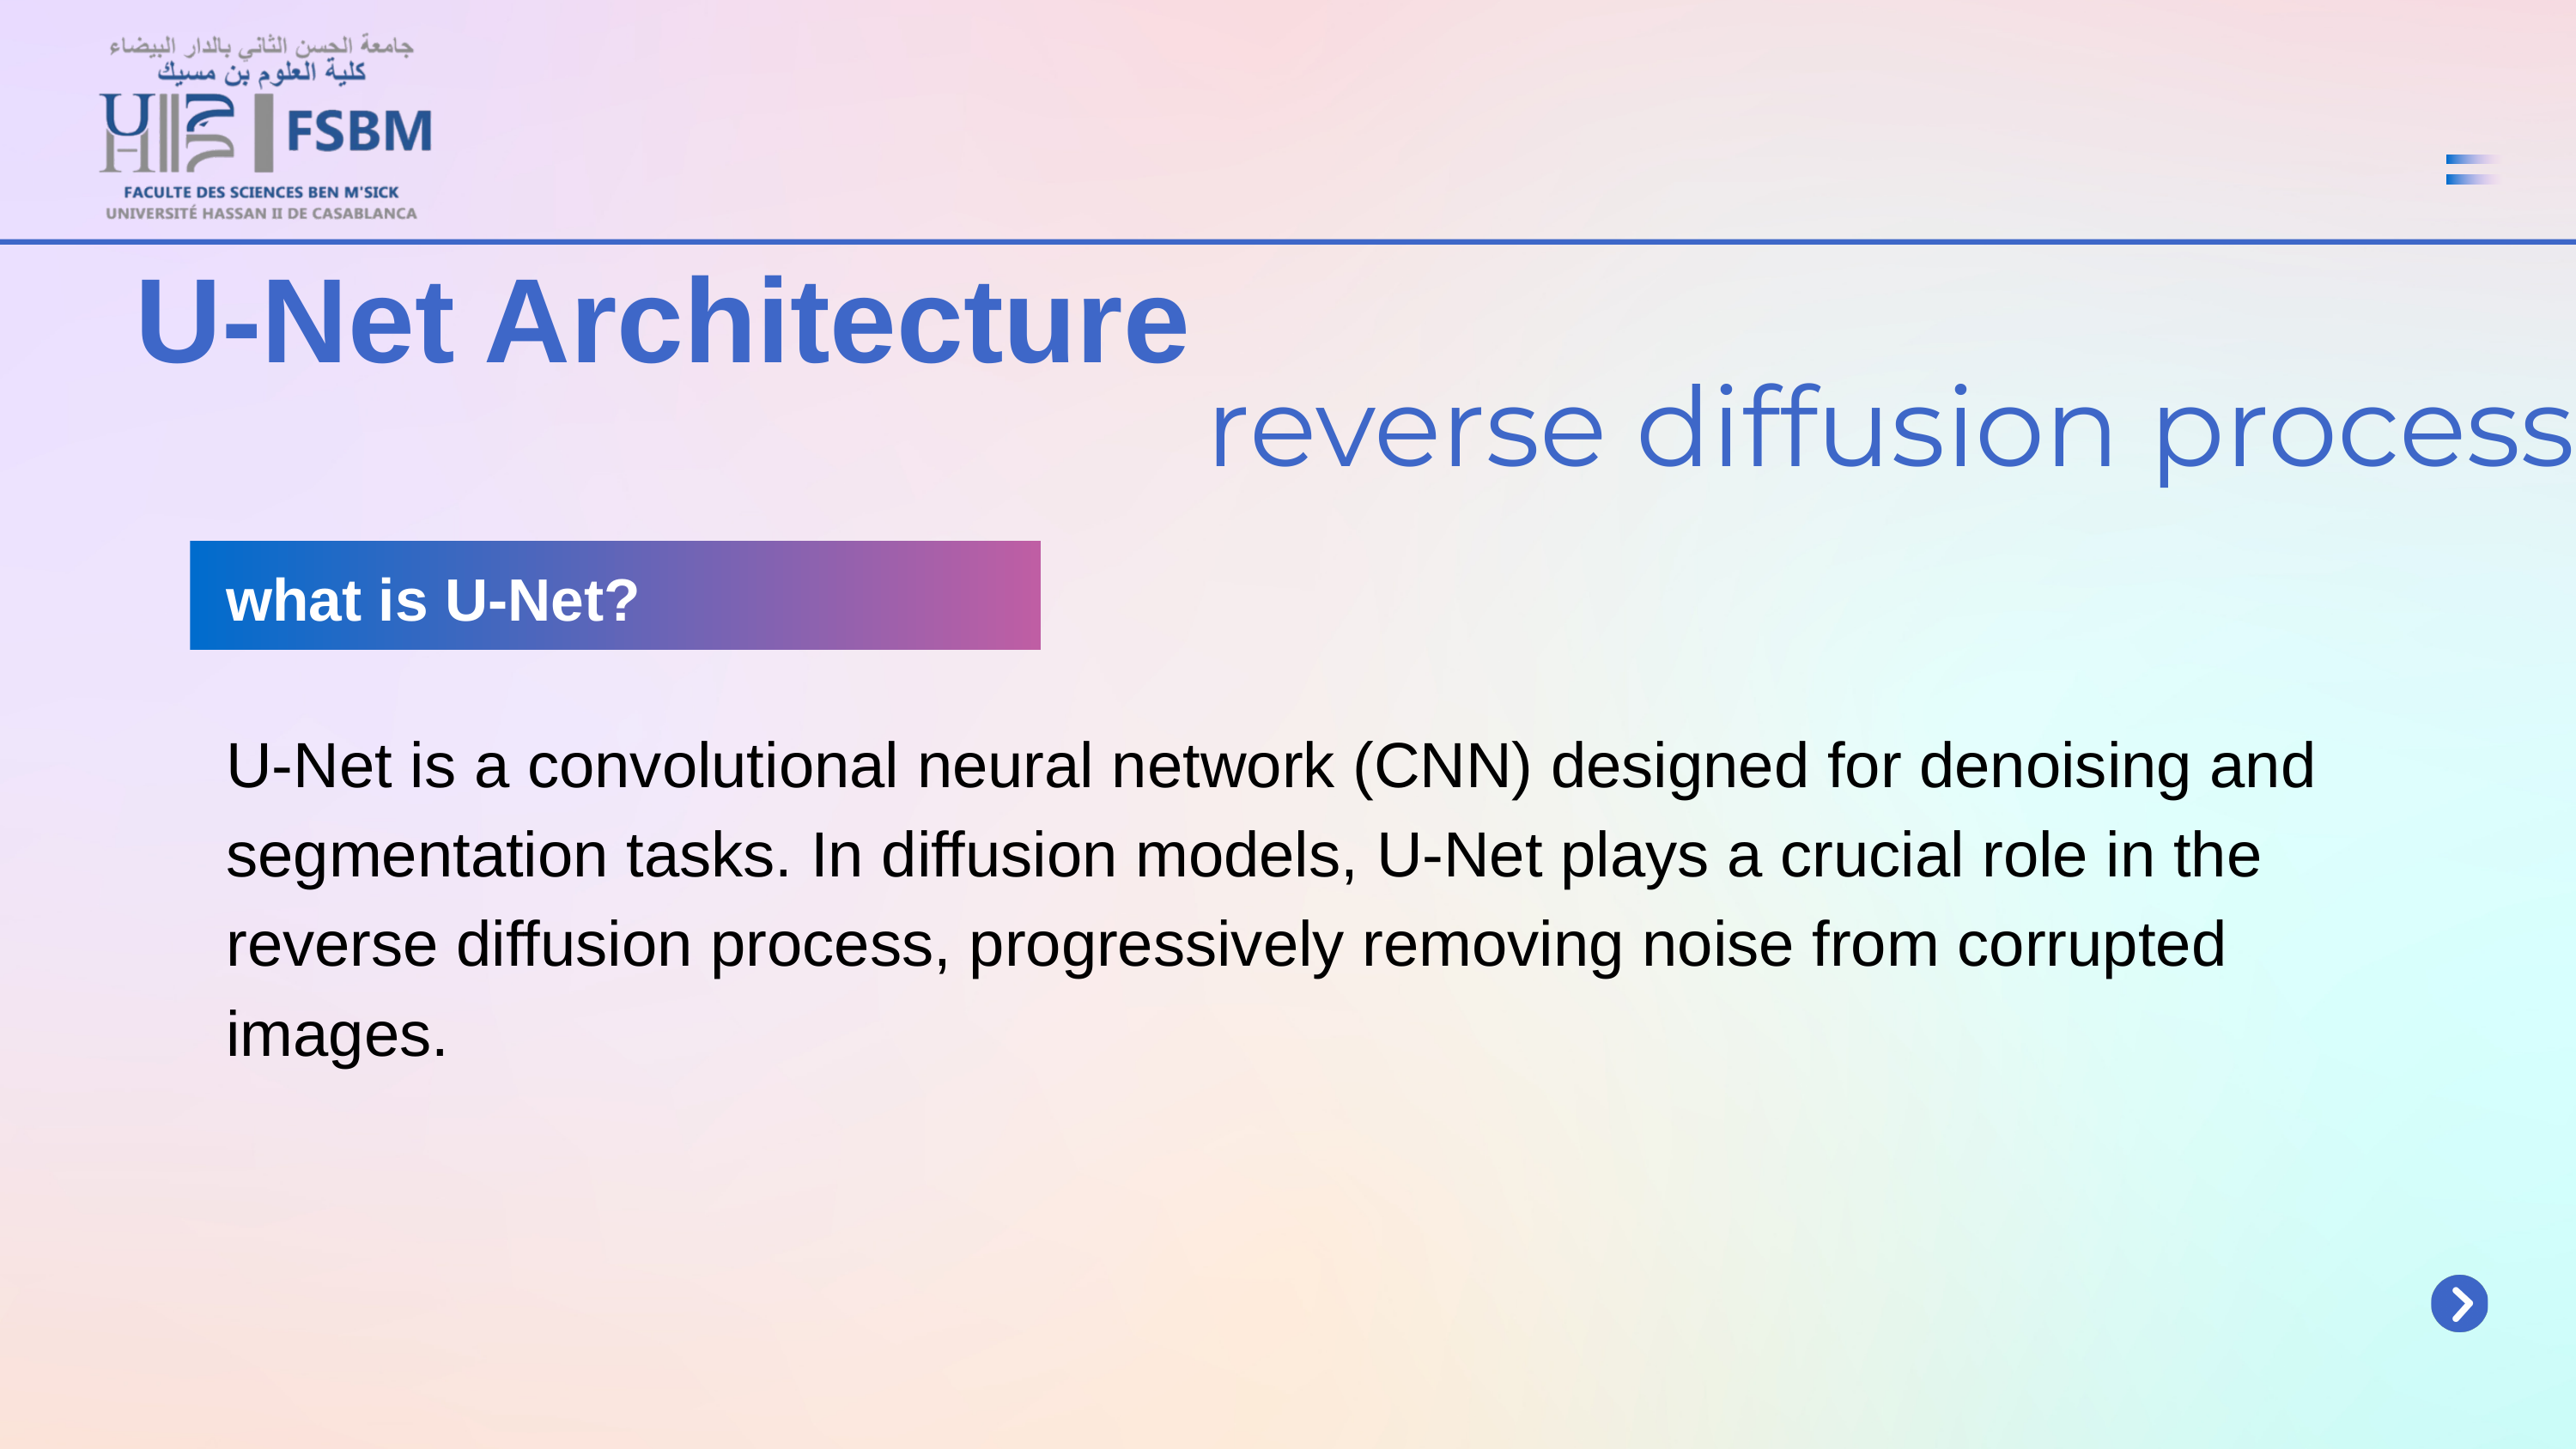

U-Net Architecture
reverse diffusion process

what is U-Net?
U-Net is a convolutional neural network (CNN) designed for denoising and segmentation tasks. In diffusion models, U-Net plays a crucial role in the reverse diffusion process, progressively removing noise from corrupted images.